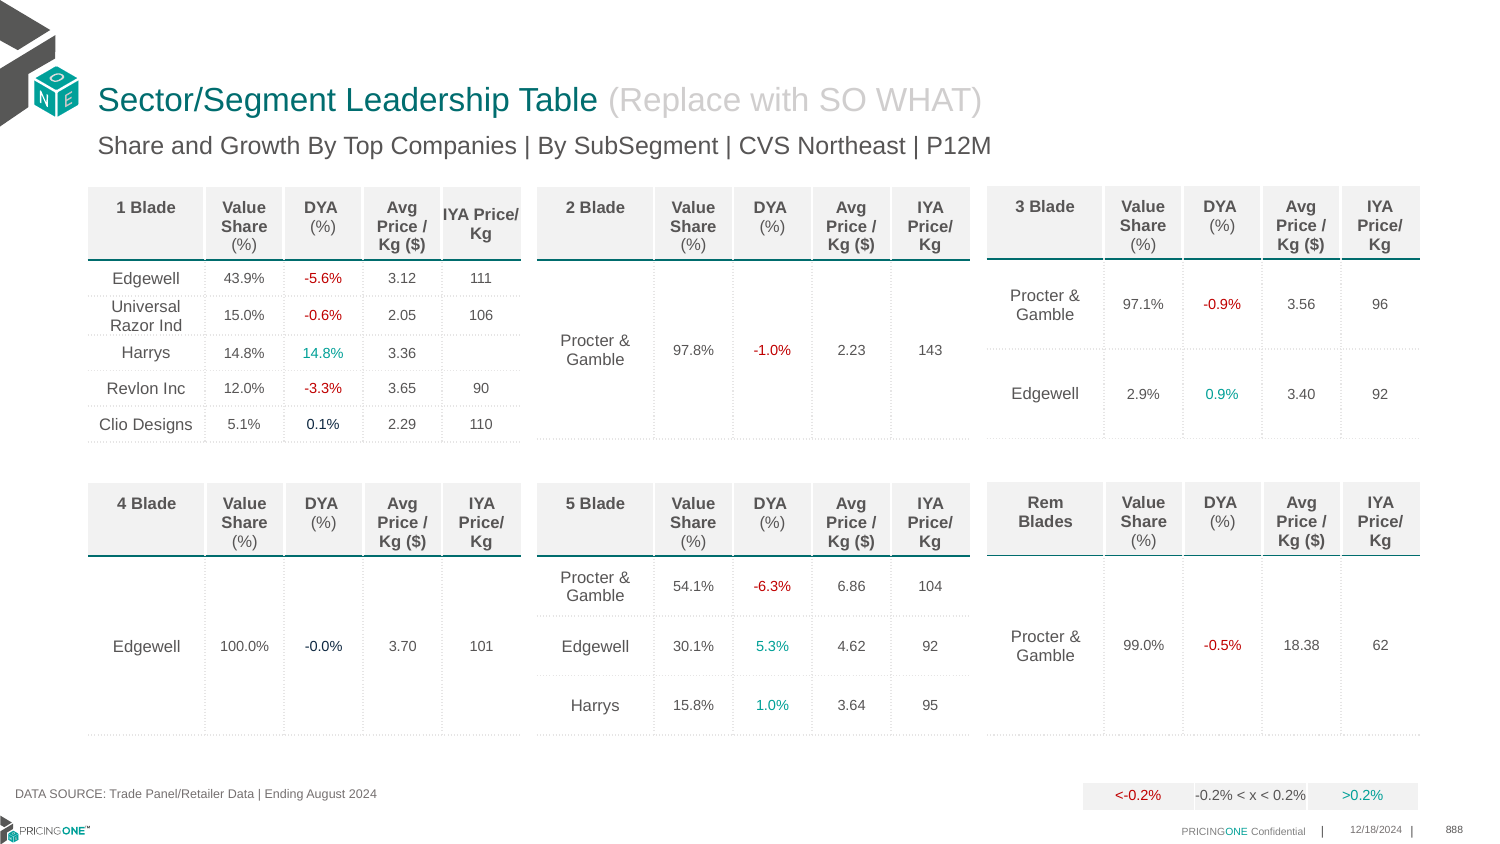

# Sector/Segment Leadership Table (Replace with SO WHAT)
Share and Growth By Top Companies | By SubSegment | CVS Northeast | P12M
| 3 Blade | Value Share (%) | DYA (%) | Avg Price /Kg ($) | IYA Price/Kg |
| --- | --- | --- | --- | --- |
| Procter & Gamble | 97.1% | -0.9% | 3.56 | 96 |
| Edgewell | 2.9% | 0.9% | 3.40 | 92 |
| 1 Blade | Value Share (%) | DYA (%) | Avg Price /Kg ($) | IYA Price/ Kg |
| --- | --- | --- | --- | --- |
| Edgewell | 43.9% | -5.6% | 3.12 | 111 |
| Universal Razor Ind | 15.0% | -0.6% | 2.05 | 106 |
| Harrys | 14.8% | 14.8% | 3.36 |  |
| Revlon Inc | 12.0% | -3.3% | 3.65 | 90 |
| Clio Designs | 5.1% | 0.1% | 2.29 | 110 |
| 2 Blade | Value Share (%) | DYA (%) | Avg Price /Kg ($) | IYA Price/Kg |
| --- | --- | --- | --- | --- |
| Procter & Gamble | 97.8% | -1.0% | 2.23 | 143 |
| Rem Blades | Value Share (%) | DYA (%) | Avg Price /Kg ($) | IYA Price/Kg |
| --- | --- | --- | --- | --- |
| Procter & Gamble | 99.0% | -0.5% | 18.38 | 62 |
| 4 Blade | Value Share (%) | DYA (%) | Avg Price /Kg ($) | IYA Price/Kg |
| --- | --- | --- | --- | --- |
| Edgewell | 100.0% | -0.0% | 3.70 | 101 |
| 5 Blade | Value Share (%) | DYA (%) | Avg Price /Kg ($) | IYA Price/Kg |
| --- | --- | --- | --- | --- |
| Procter & Gamble | 54.1% | -6.3% | 6.86 | 104 |
| Edgewell | 30.1% | 5.3% | 4.62 | 92 |
| Harrys | 15.8% | 1.0% | 3.64 | 95 |
DATA SOURCE: Trade Panel/Retailer Data | Ending August 2024
| <-0.2% | -0.2% < x < 0.2% | >0.2% |
| --- | --- | --- |

12/18/2024
888